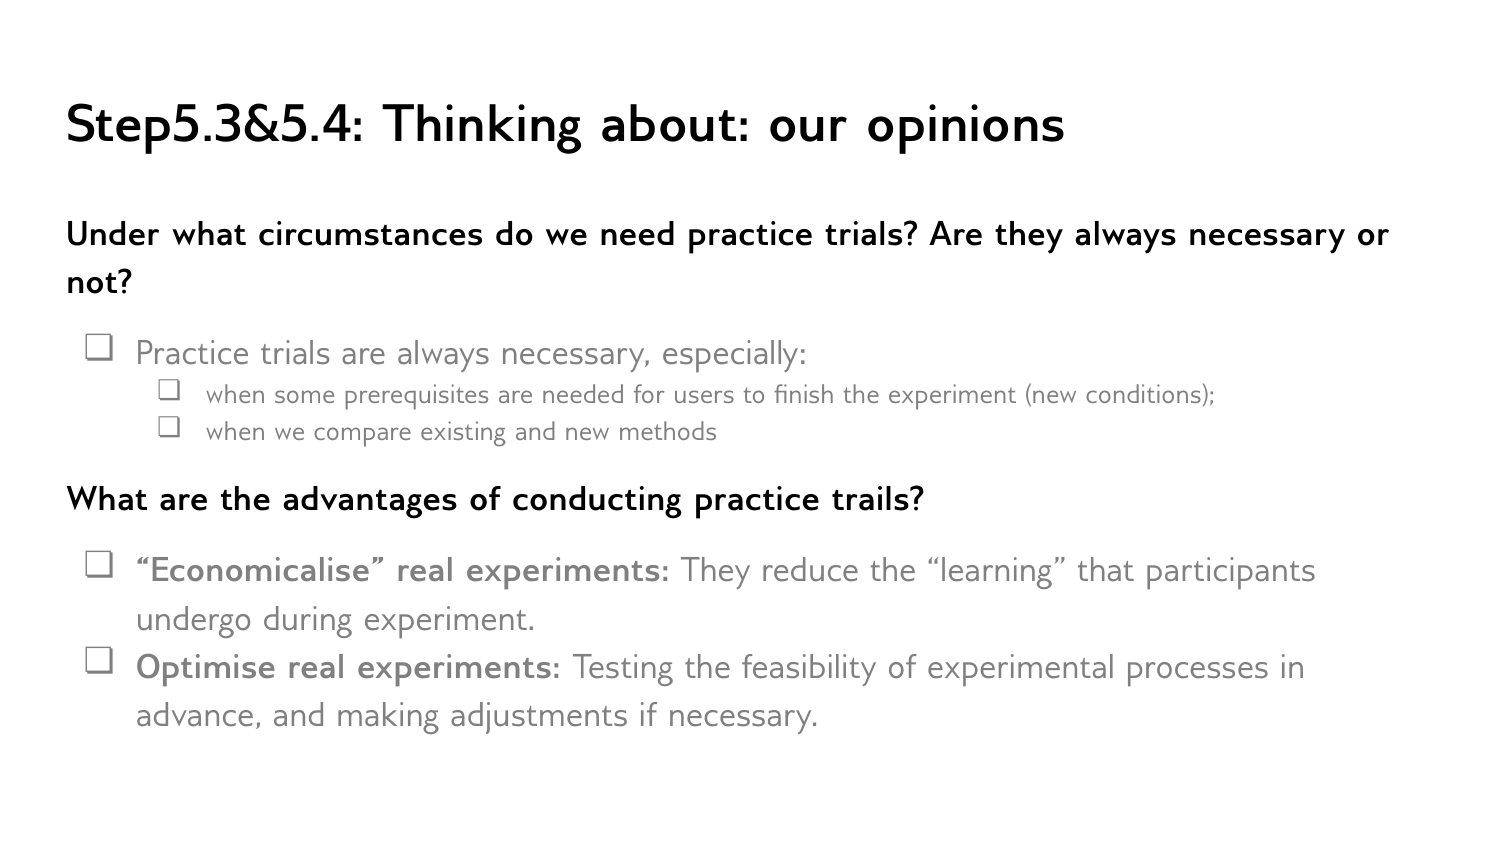

# Step5.3&5.4: Thinking about: our opinions
Under what circumstances do we need practice trials? Are they always necessary or not?
Practice trials are always necessary, especially:
when some prerequisites are needed for users to finish the experiment (new conditions);
when we compare existing and new methods
What are the advantages of conducting practice trails?
“Economicalise” real experiments: They reduce the “learning” that participants undergo during experiment.
Optimise real experiments: Testing the feasibility of experimental processes in advance, and making adjustments if necessary.